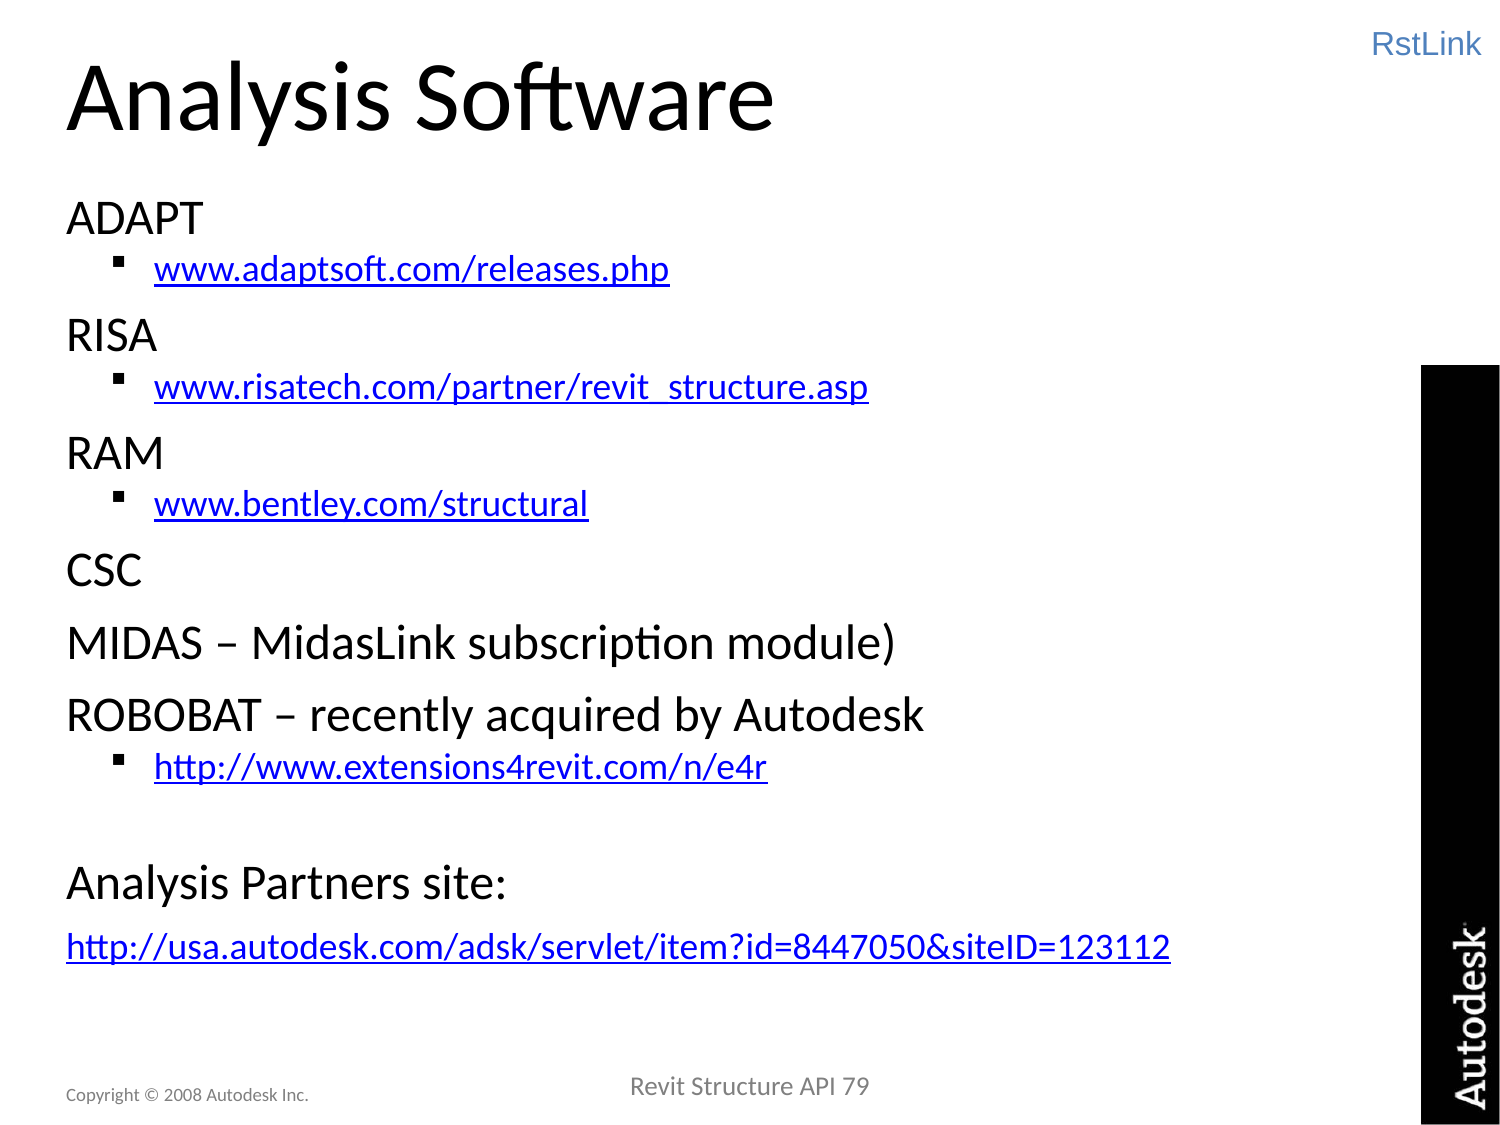

RstLink
# Analysis Software
ADAPT
www.adaptsoft.com/releases.php
RISA
www.risatech.com/partner/revit_structure.asp
RAM
www.bentley.com/structural
CSC
MIDAS – MidasLink subscription module)
ROBOBAT – recently acquired by Autodesk
http://www.extensions4revit.com/n/e4r
Analysis Partners site:
http://usa.autodesk.com/adsk/servlet/item?id=8447050&siteID=123112